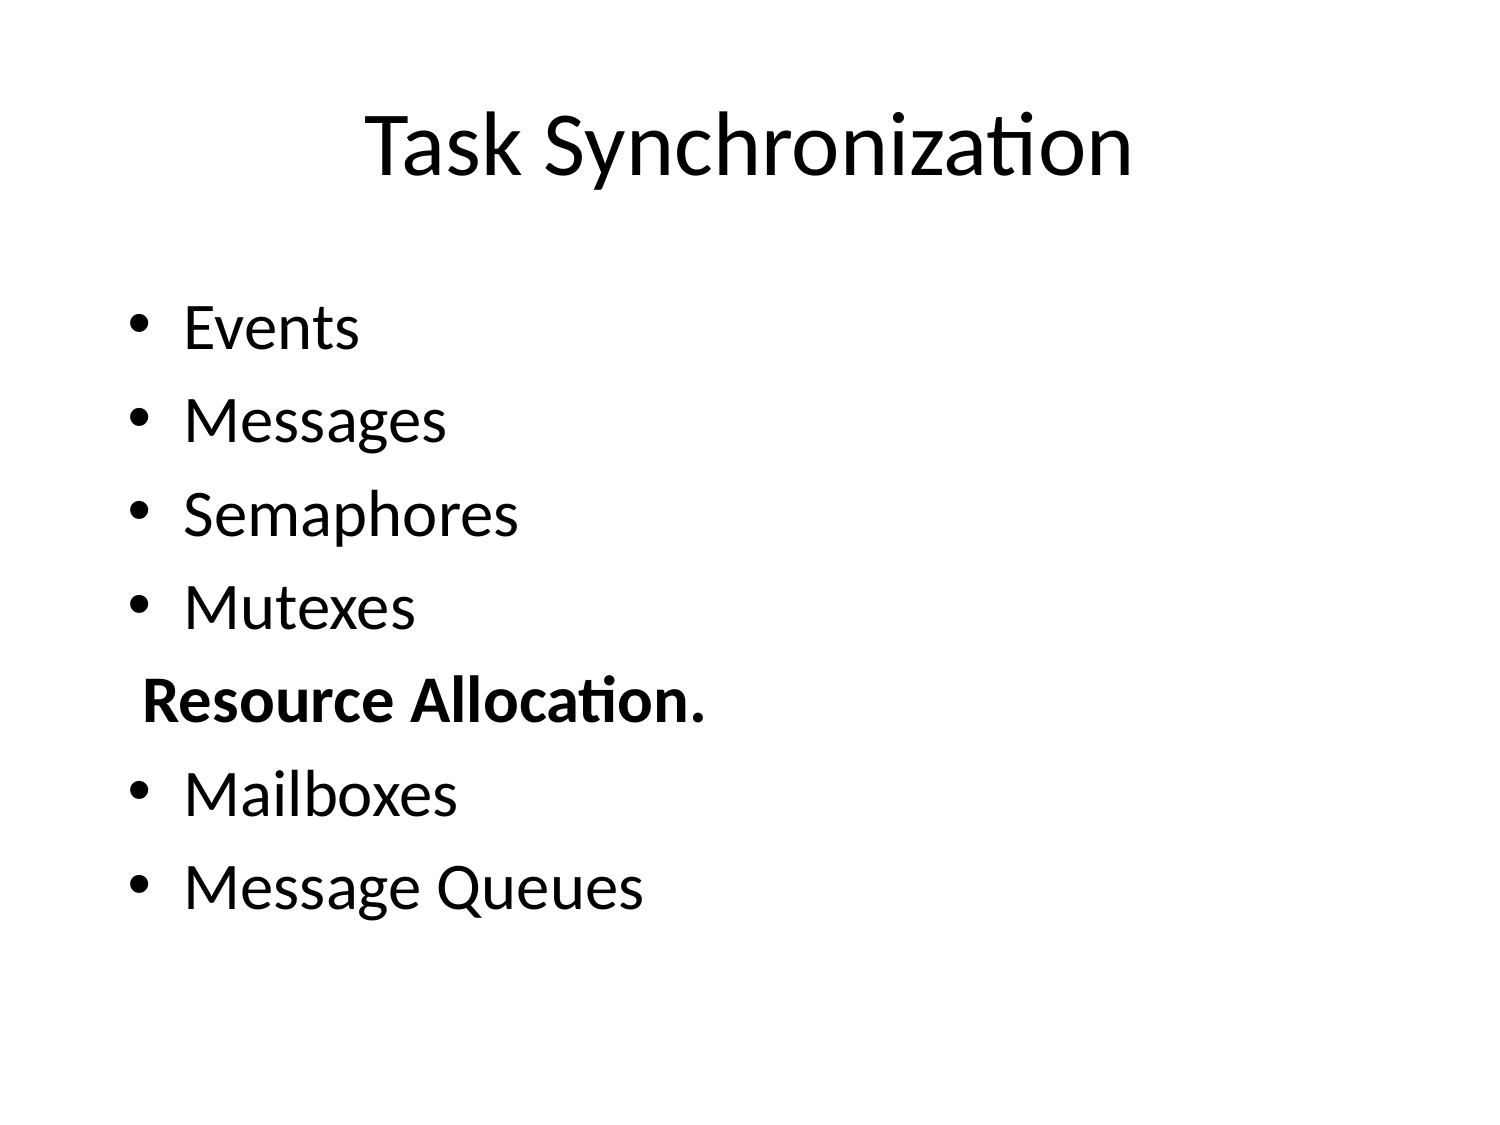

# Task Synchronization
Events
Messages
Semaphores
Mutexes
 Resource Allocation.
Mailboxes
Message Queues